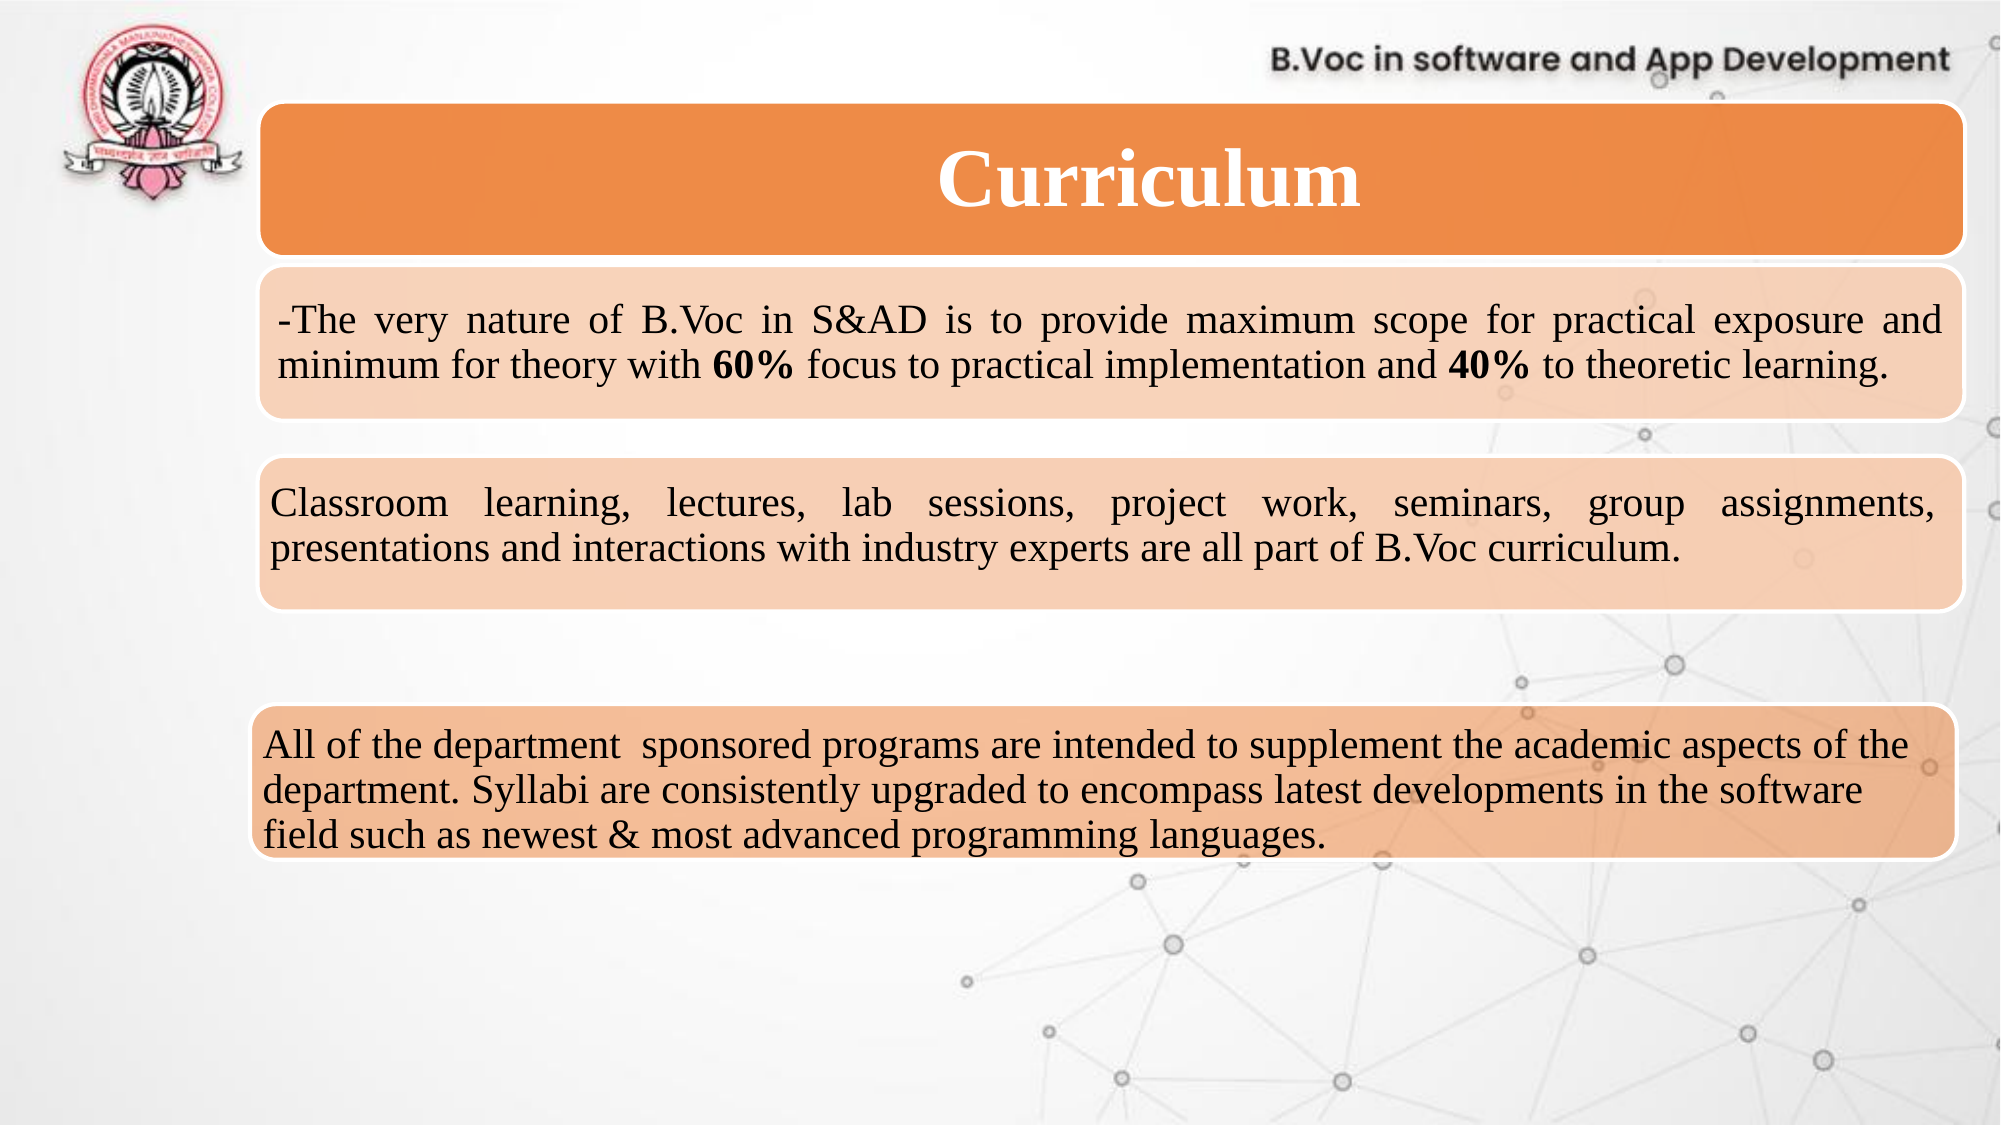

Curriculum

-The very nature of B.Voc in S&AD is to provide maximum scope for practical exposure and minimum for theory with 60% focus to practical implementation and 40% to theoretic learning.
Classroom learning, lectures, lab sessions, project work, seminars, group assignments, presentations and interactions with industry experts are all part of B.Voc curriculum.

All of the department  sponsored programs are intended to supplement the academic aspects of the department. Syllabi are consistently upgraded to encompass latest developments in the software field such as newest & most advanced programming languages.